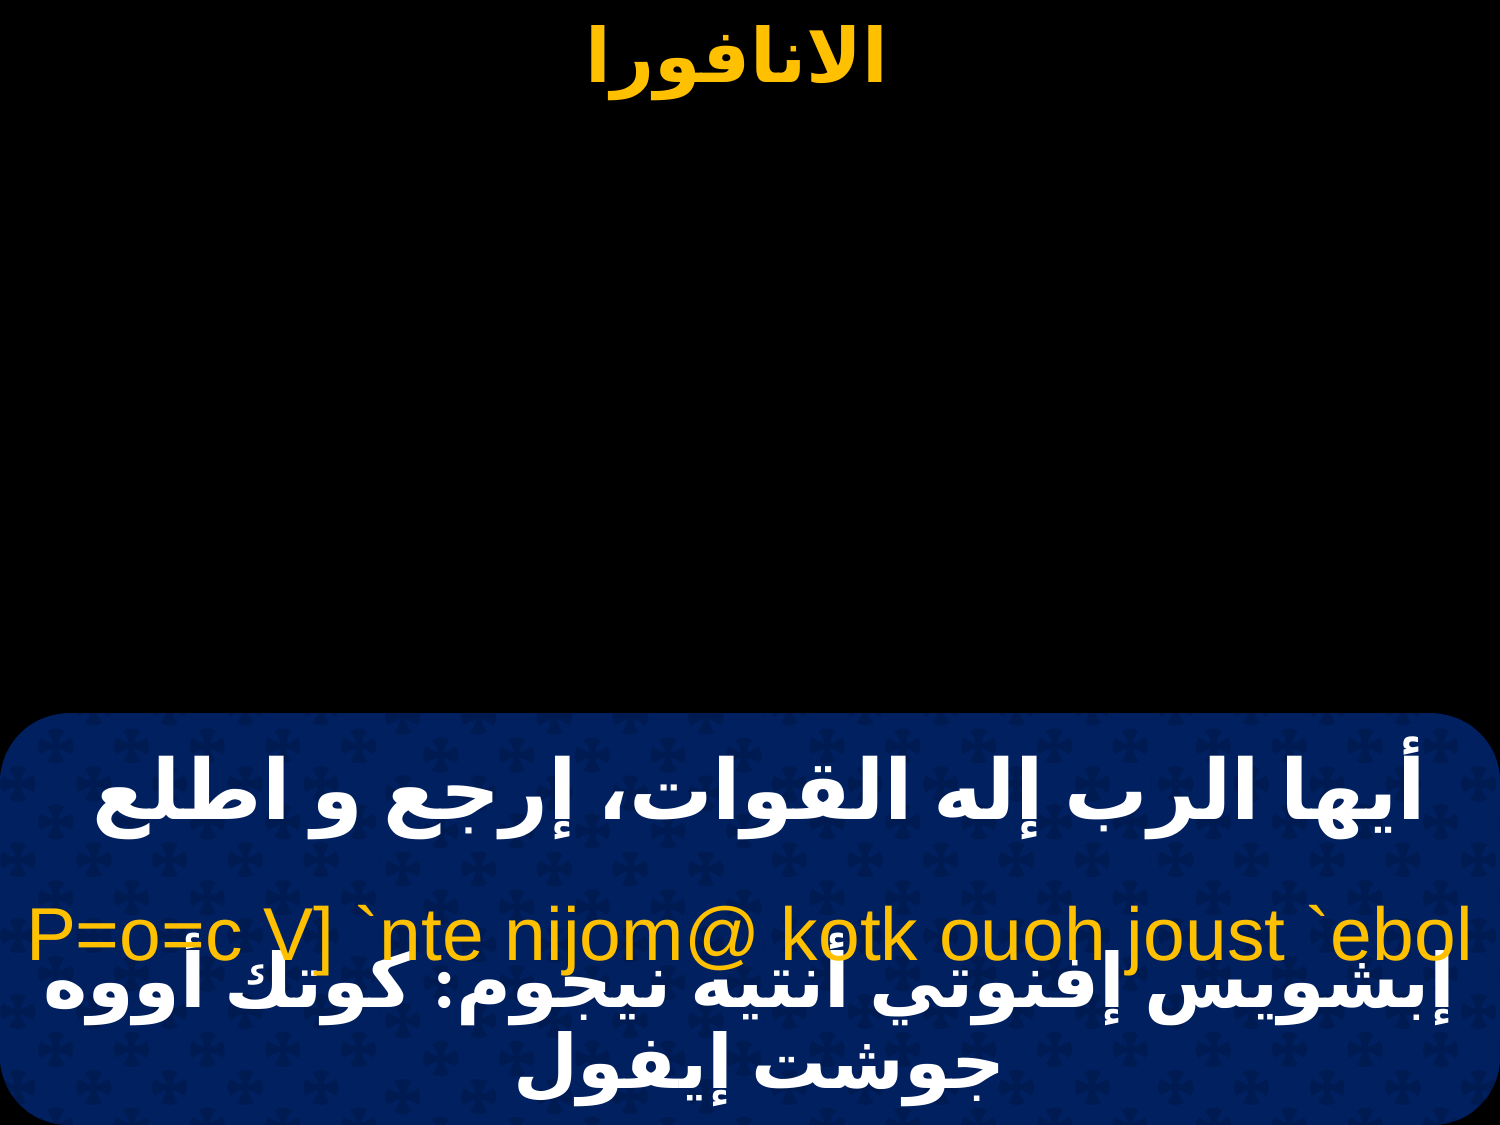

# أيها الرب إله القوات، إرجع و اطلع
P=o=c V] `nte nijom@ kotk ouoh joust `ebol
إبشويس إفنوتي أنتيه نيجوم: كوتك أووه جوشت إيفول